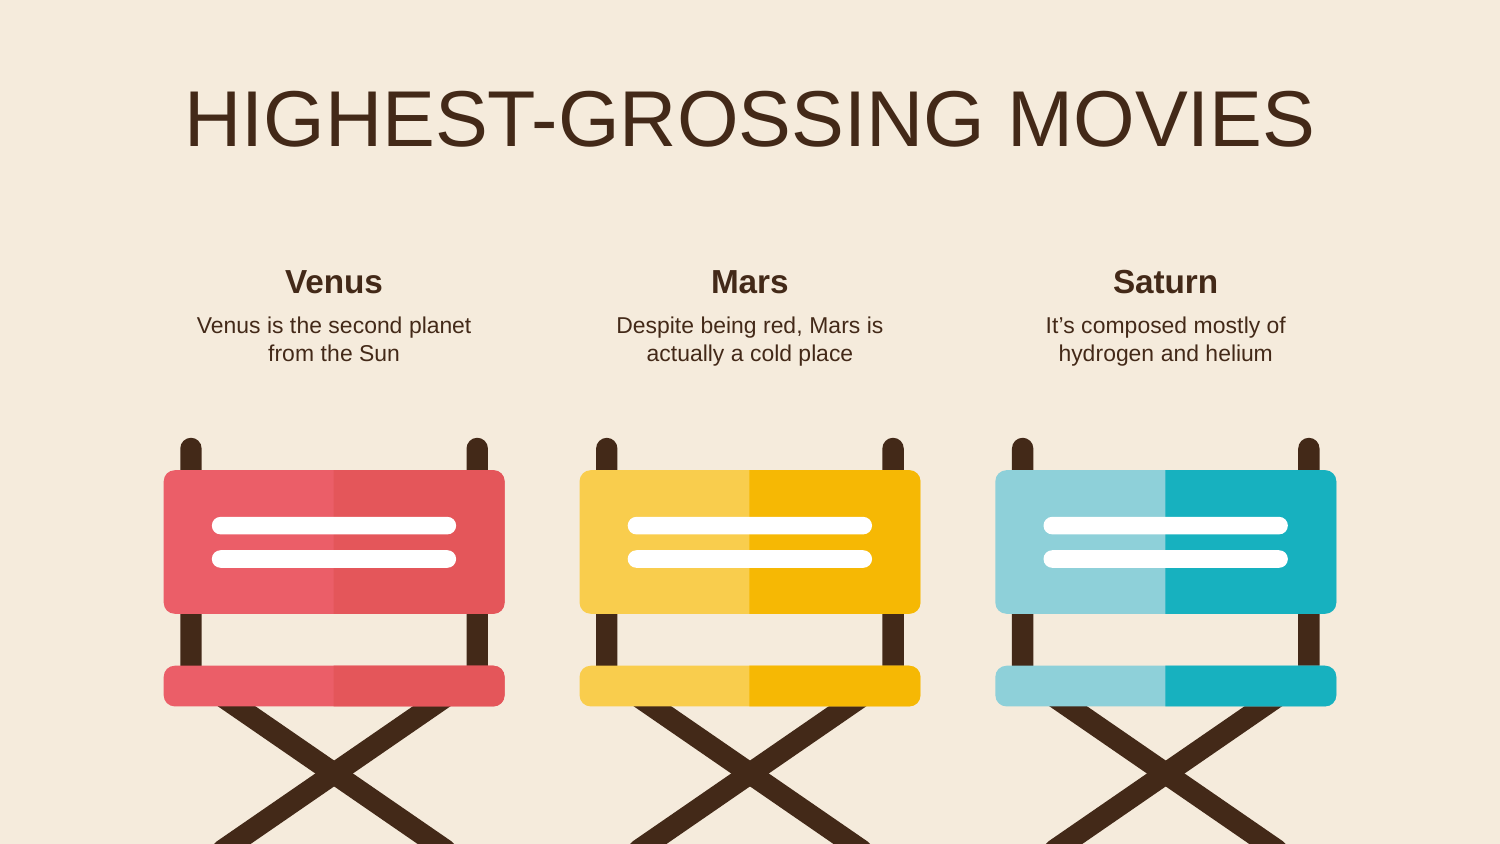

# HIGHEST-GROSSING MOVIES
Venus
Mars
Saturn
It’s composed mostly of hydrogen and helium
Despite being red, Mars is actually a cold place
Venus is the second planet from the Sun